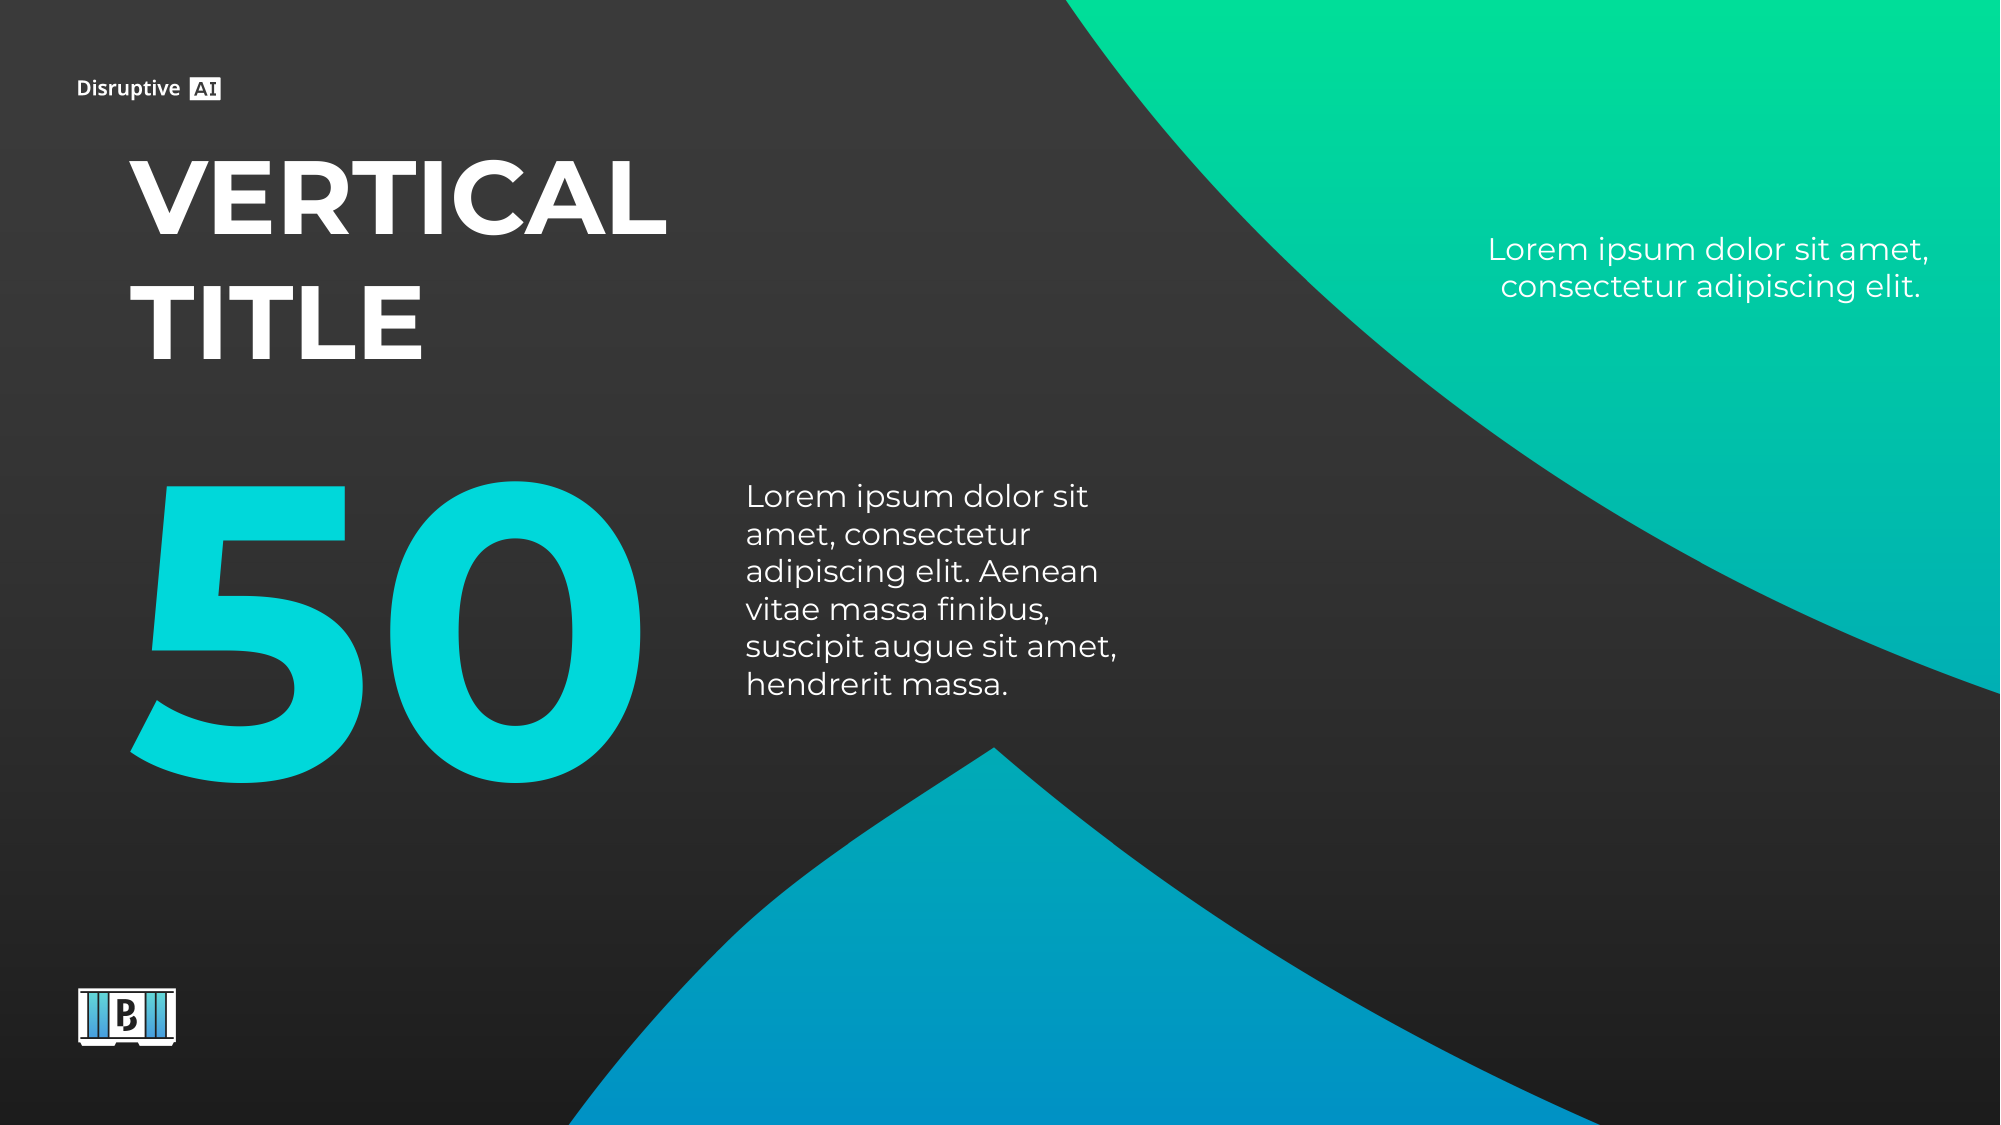

VERTICAL
TITLE
Lorem ipsum dolor sit amet, consectetur adipiscing elit.
50
Lorem ipsum dolor sit amet, consectetur adipiscing elit. Aenean vitae massa finibus, suscipit augue sit amet, hendrerit massa.